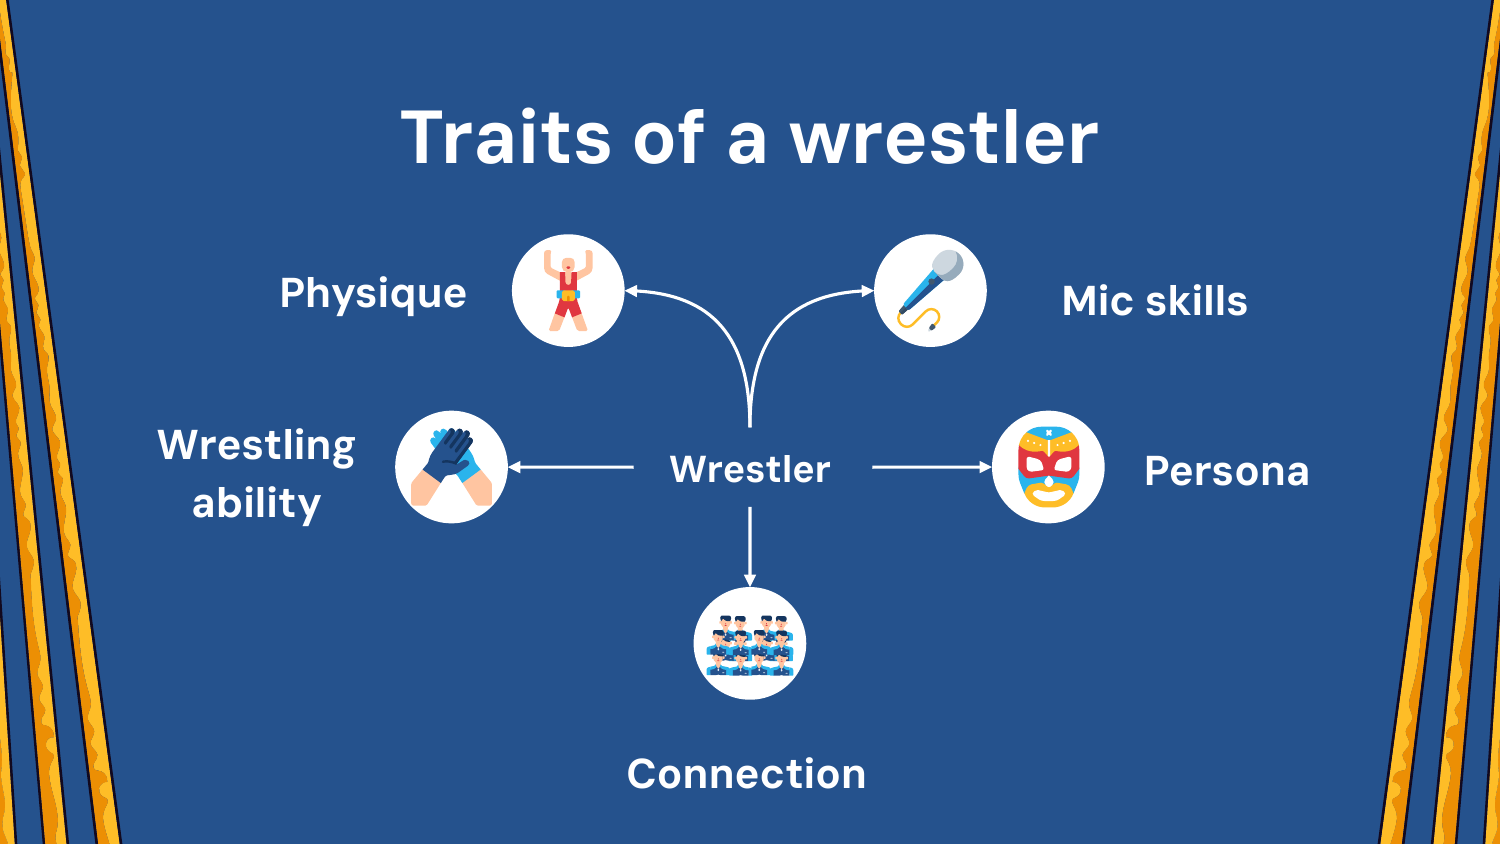

# Traits of a wrestler

Physique

Mic skills
Wrestling ability

Persona

Wrestler

Connection